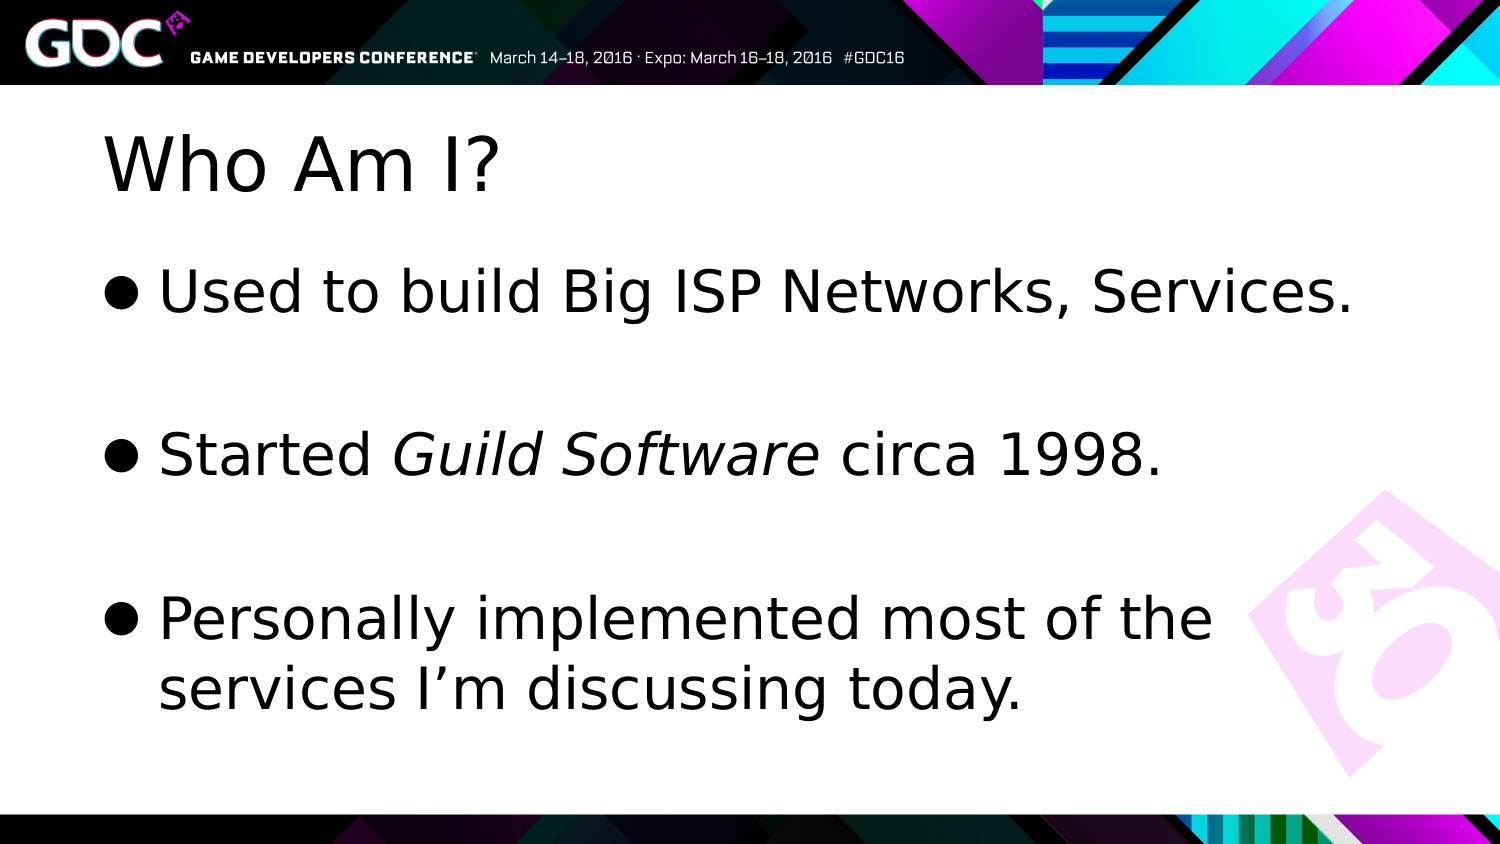

# Who Am I?
Used to build Big ISP Networks, Services.

Started Guild Software circa 1998.

Personally implemented most of the services I’m discussing today.